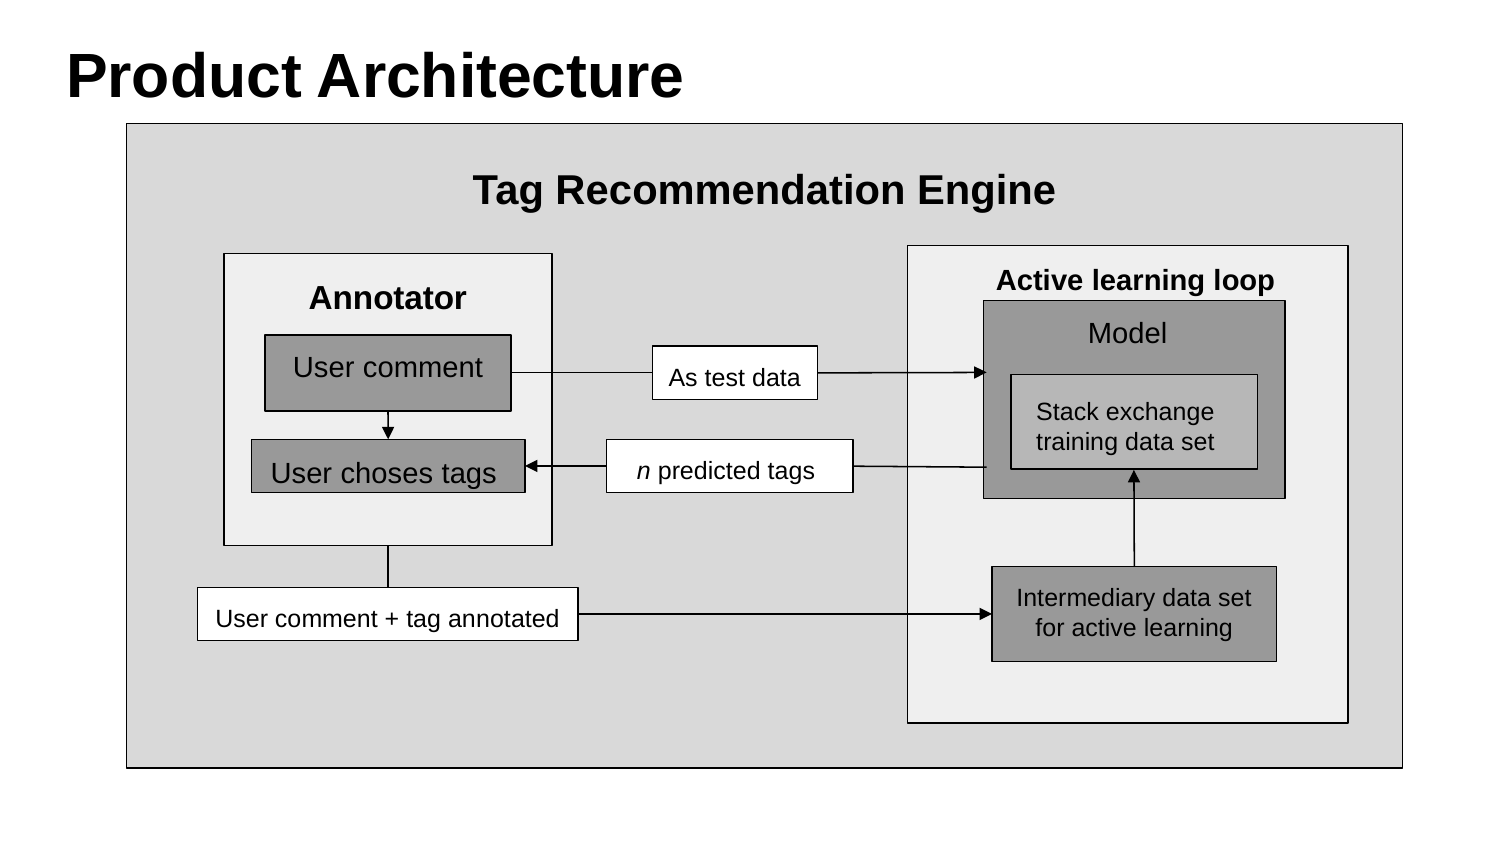

# Product Architecture

Tag Recommendation Engine

Active learning loop

Annotator
Model

User comment

As test data

Stack exchange training data set
User choses tags
n predicted tags
Intermediary data set for active learning
User comment + tag annotated